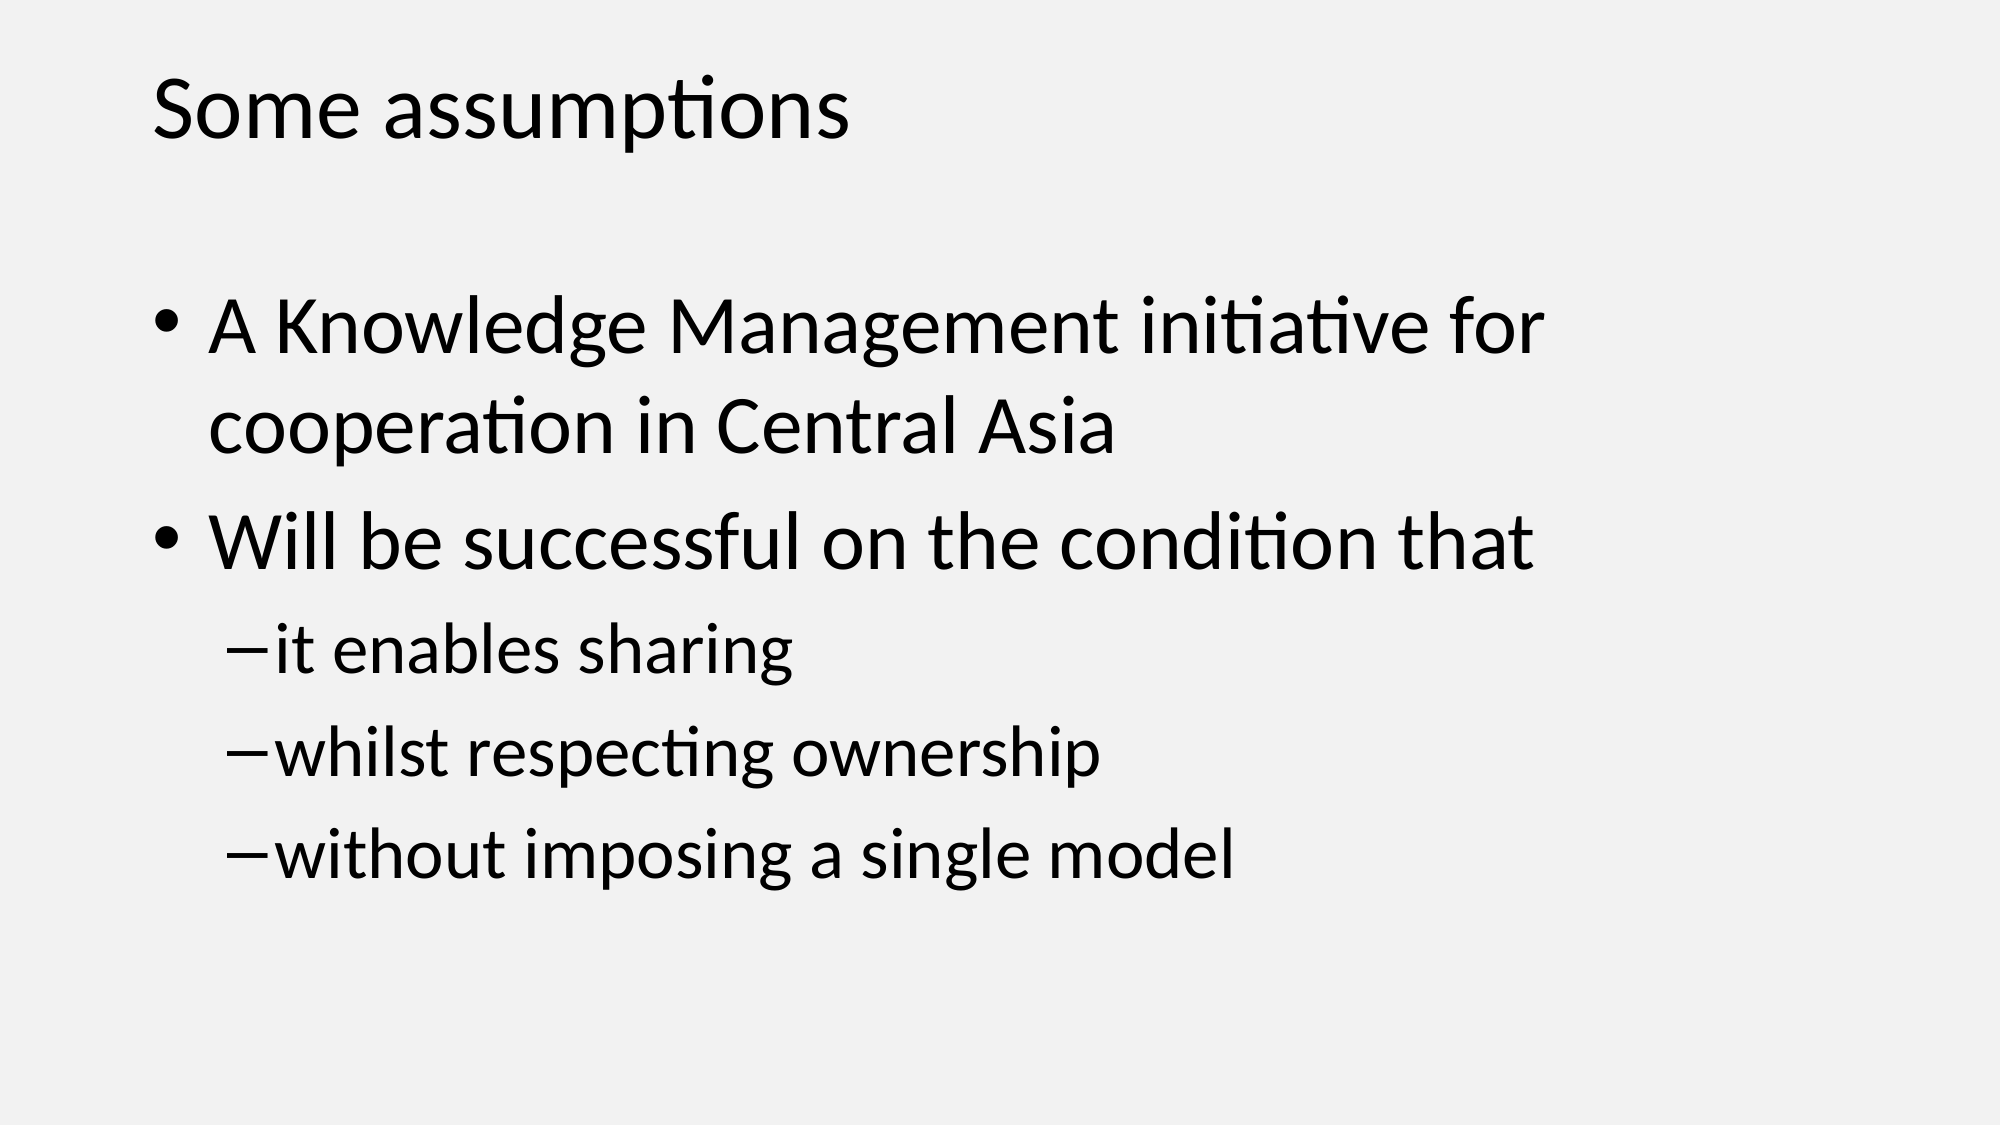

# Some assumptions
A Knowledge Management initiative for cooperation in Central Asia
Will be successful on the condition that
it enables sharing
whilst respecting ownership
without imposing a single model